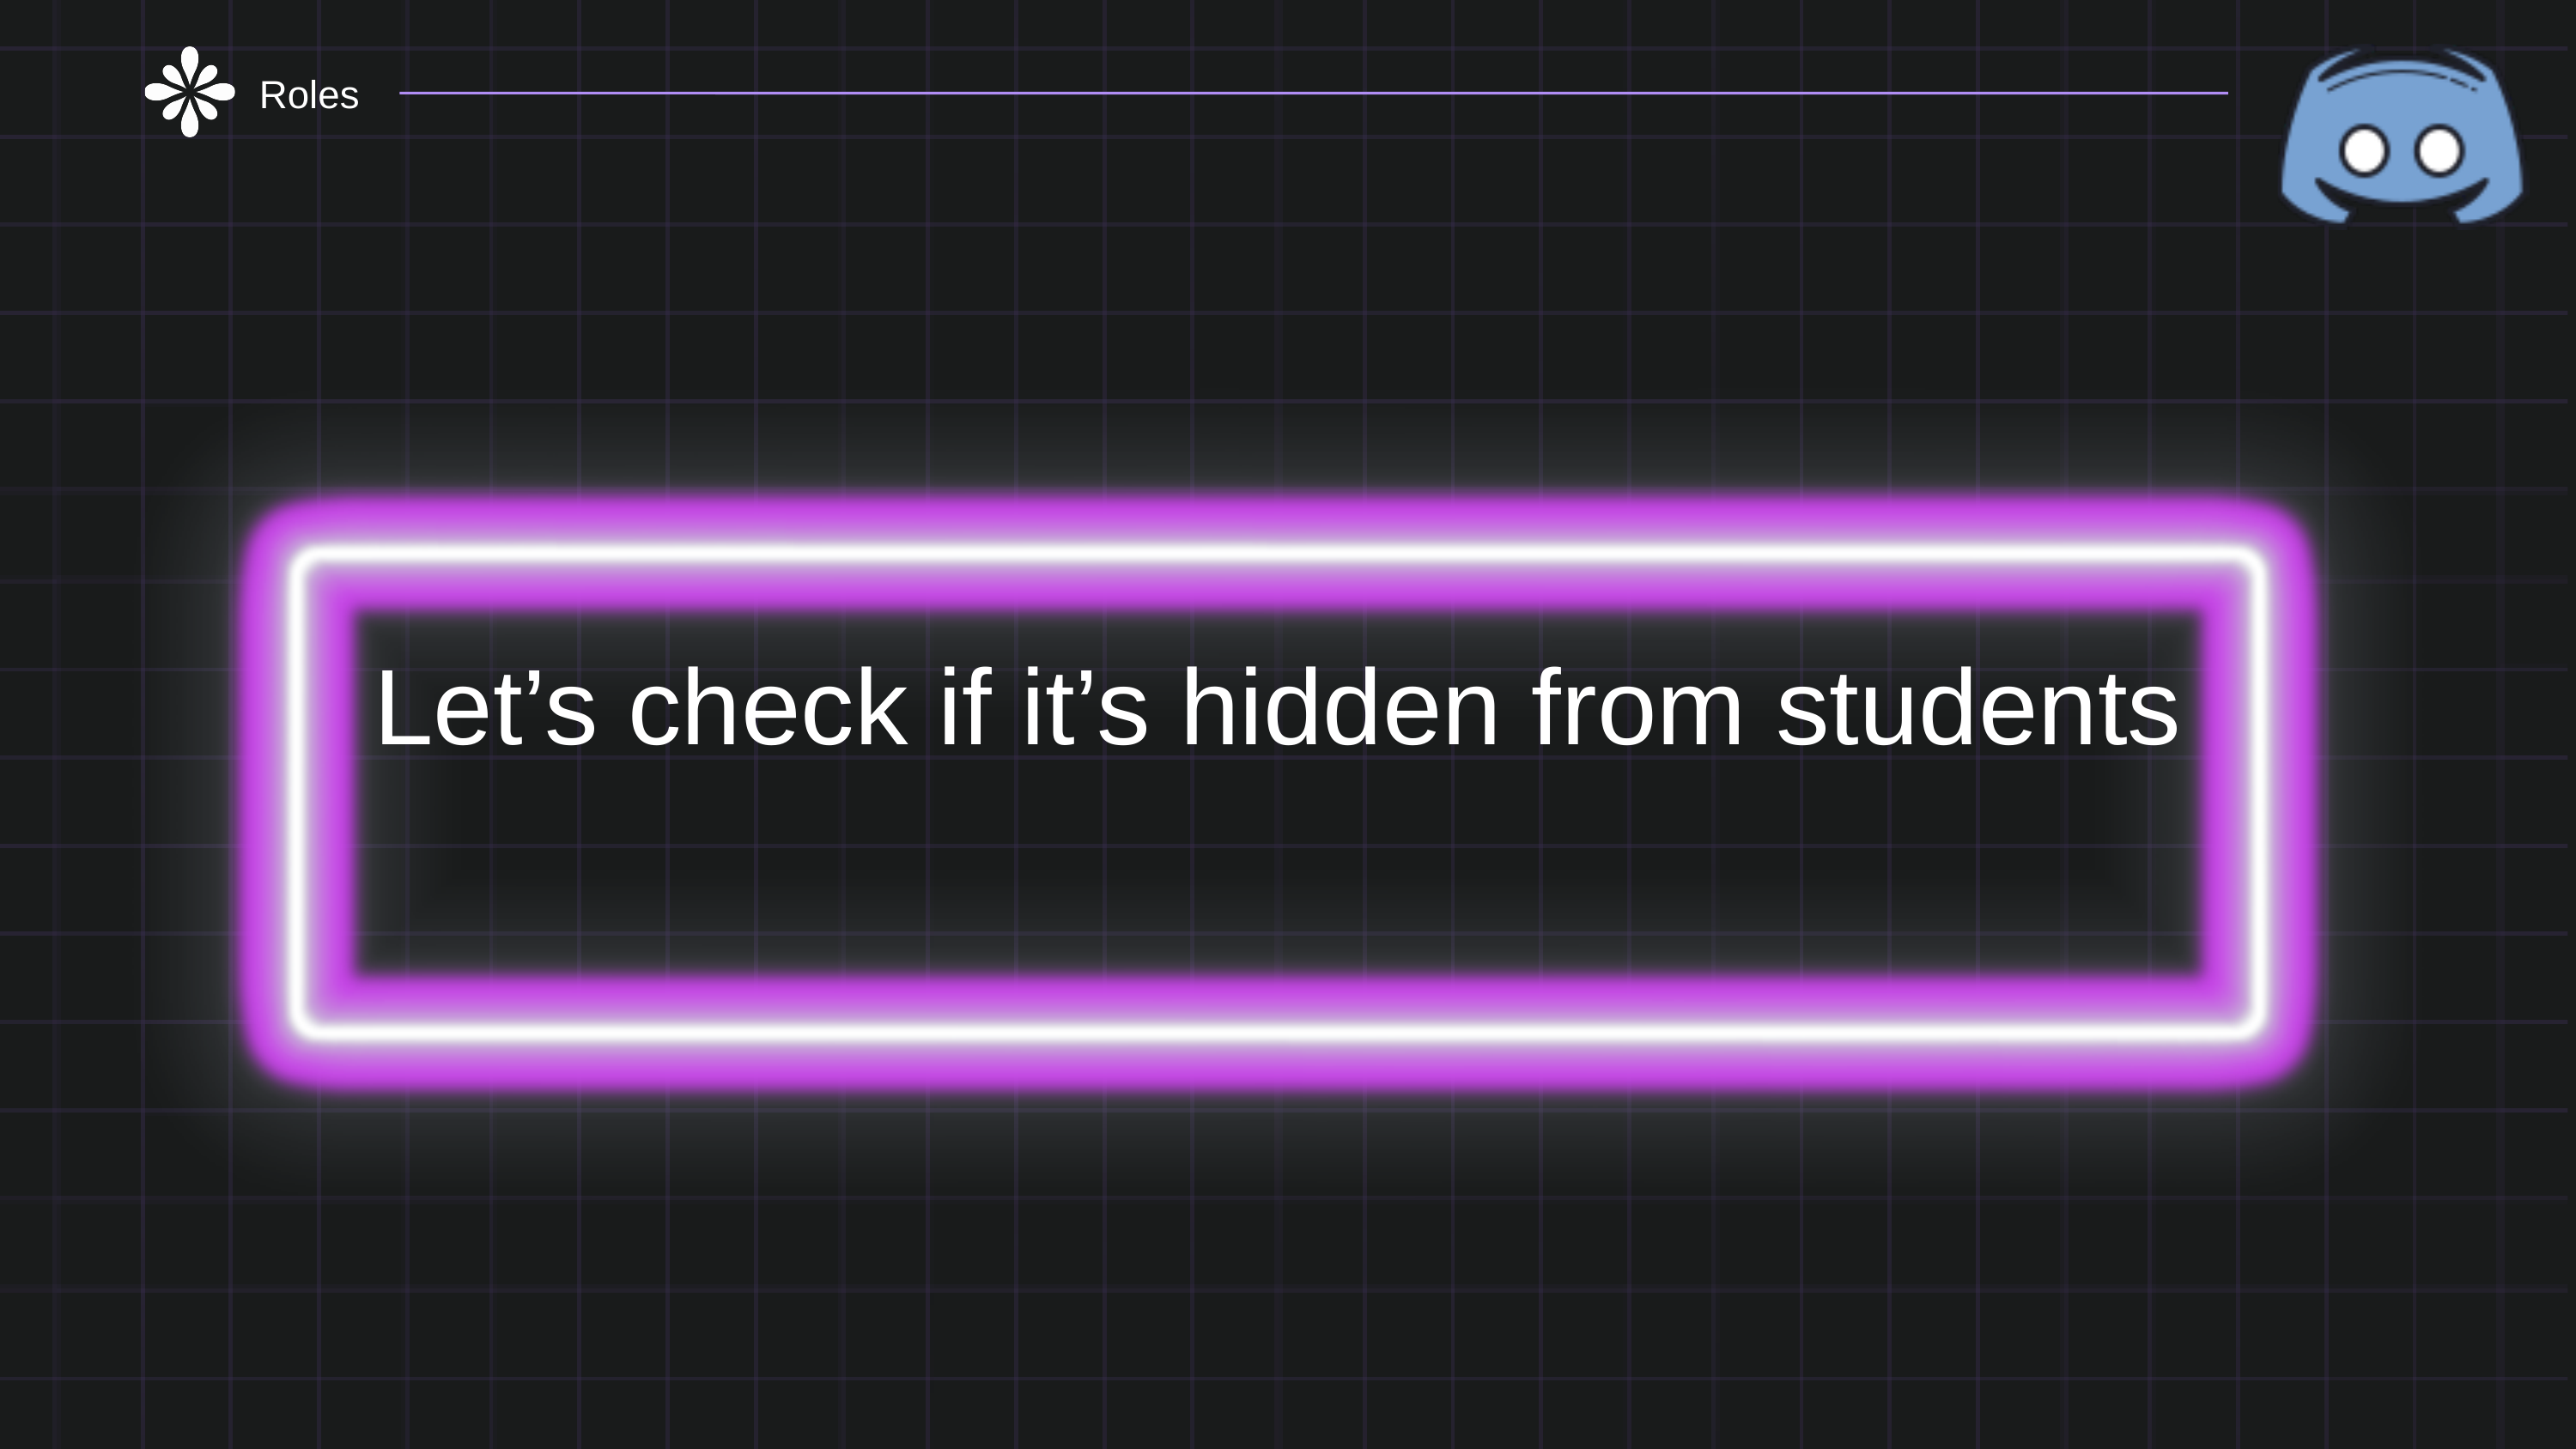

Roles

Let’s check if it’s hidden from students